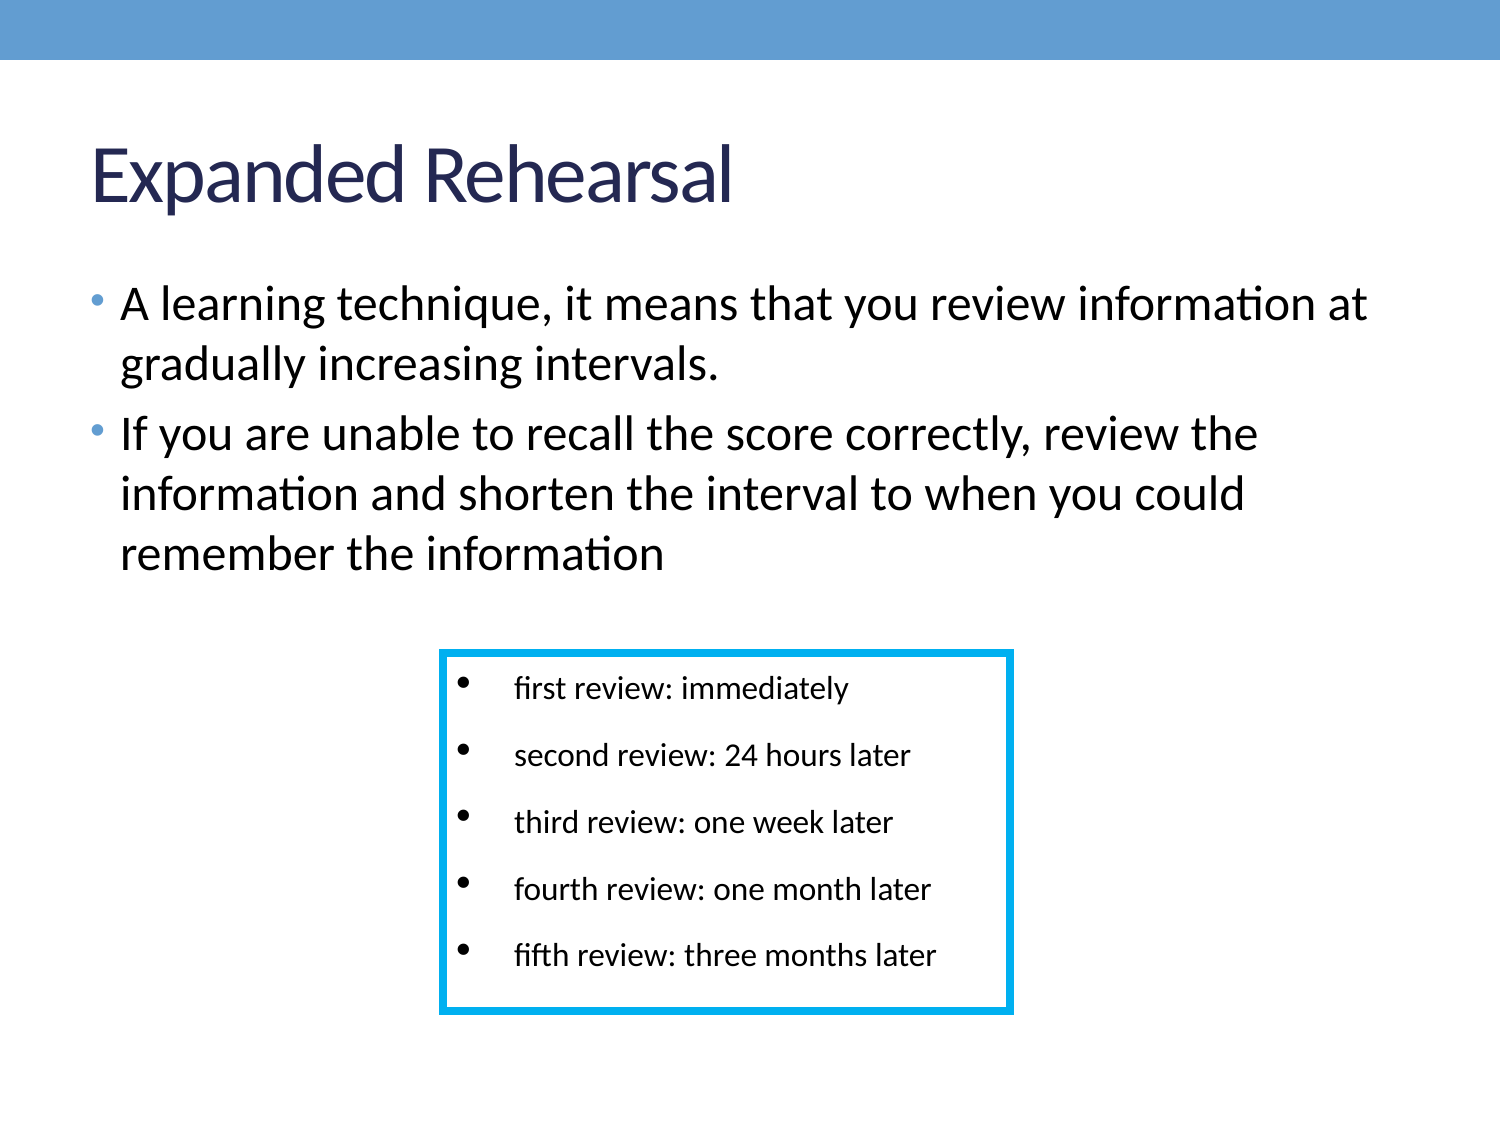

# Expanded Rehearsal
A learning technique, it means that you review information at gradually increasing intervals.
If you are unable to recall the score correctly, review the information and shorten the interval to when you could remember the information

first review: immediately
second review: 24 hours later
third review: one week later
fourth review: one month later
fifth review: three months later